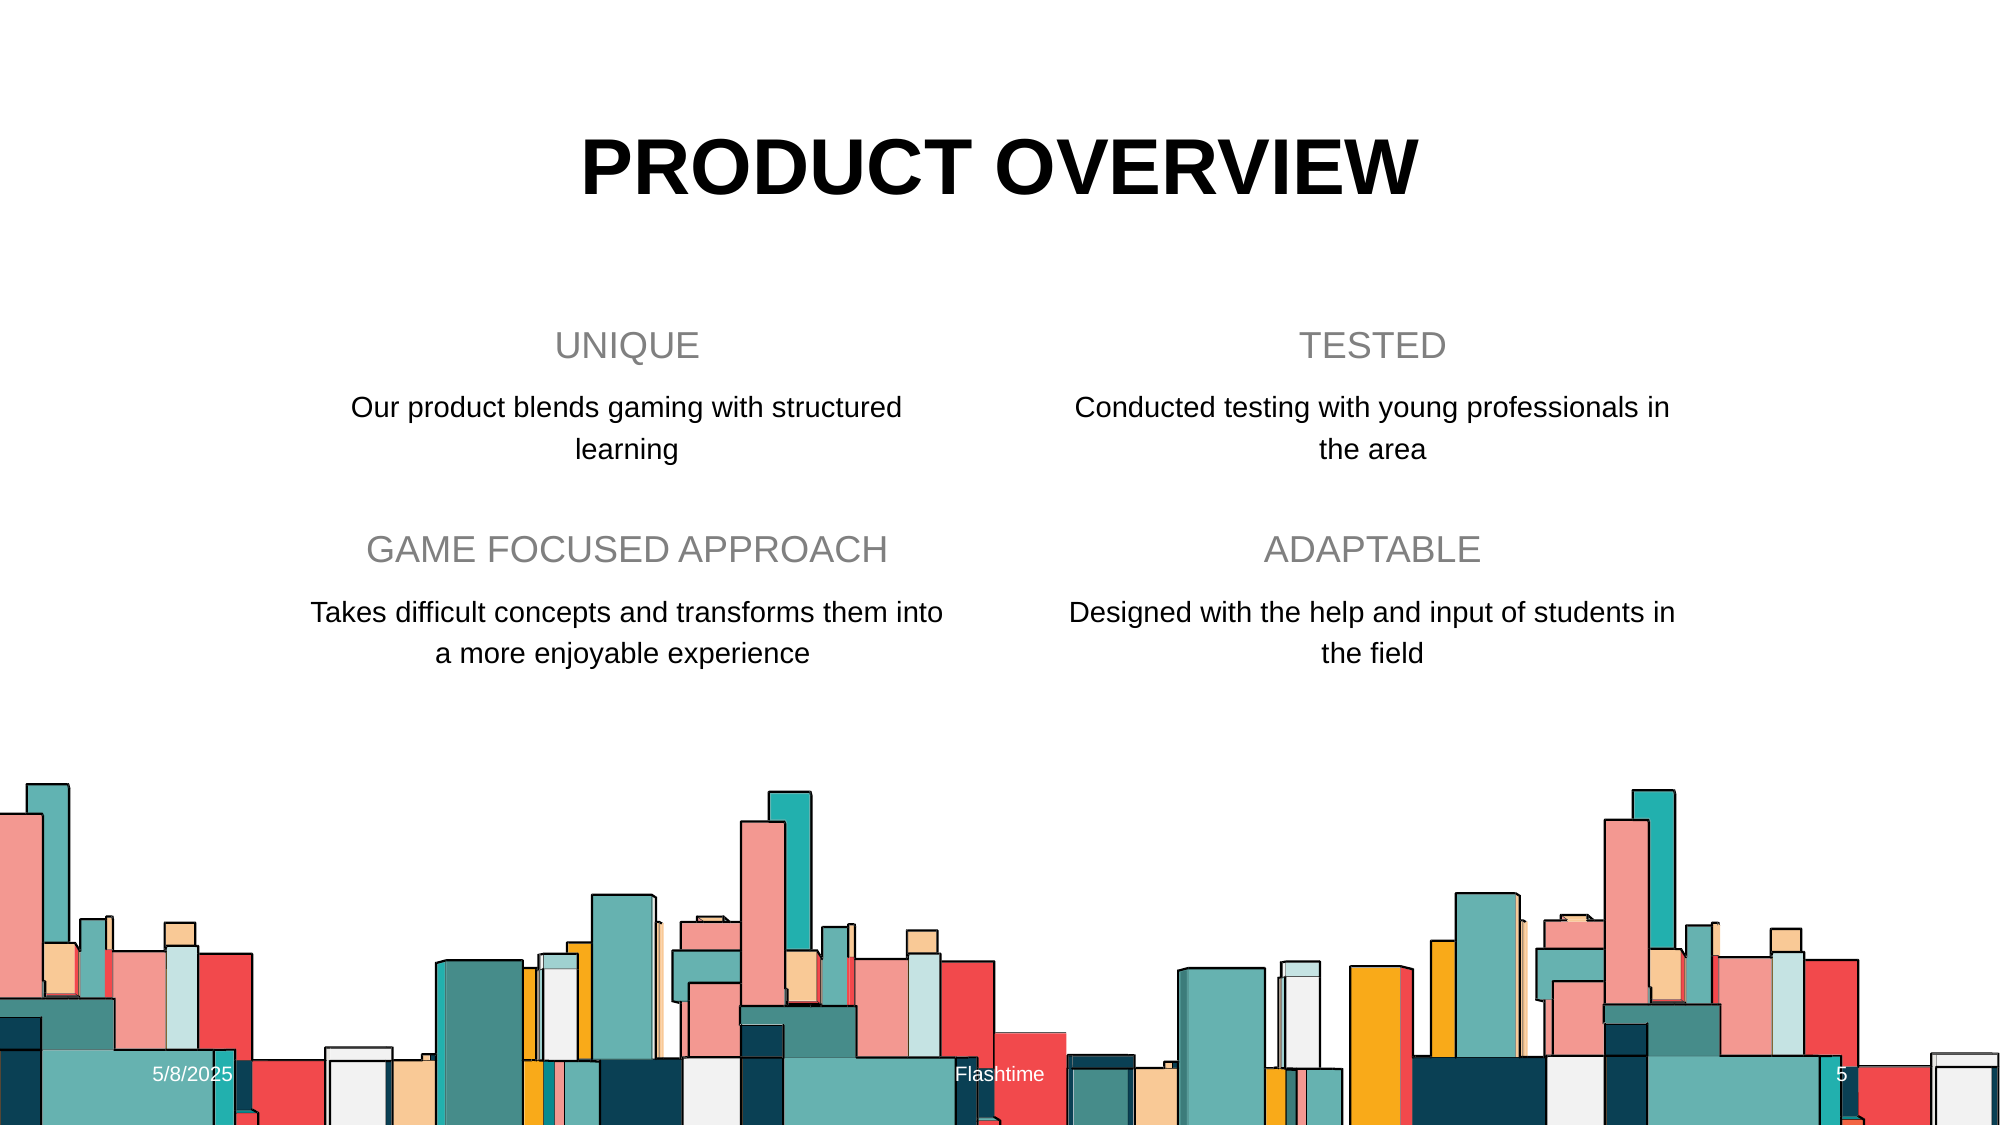

# PRODUCT OVERVIEW
UNIQUE
TESTED
Conducted testing with young professionals in the area
Our product blends gaming with structured learning
GAME FOCUSED APPROACH
ADAPTABLE
Takes difficult concepts and transforms them into a more enjoyable experience
Designed with the help and input of students in the field
5/8/2025
Flashtime
5